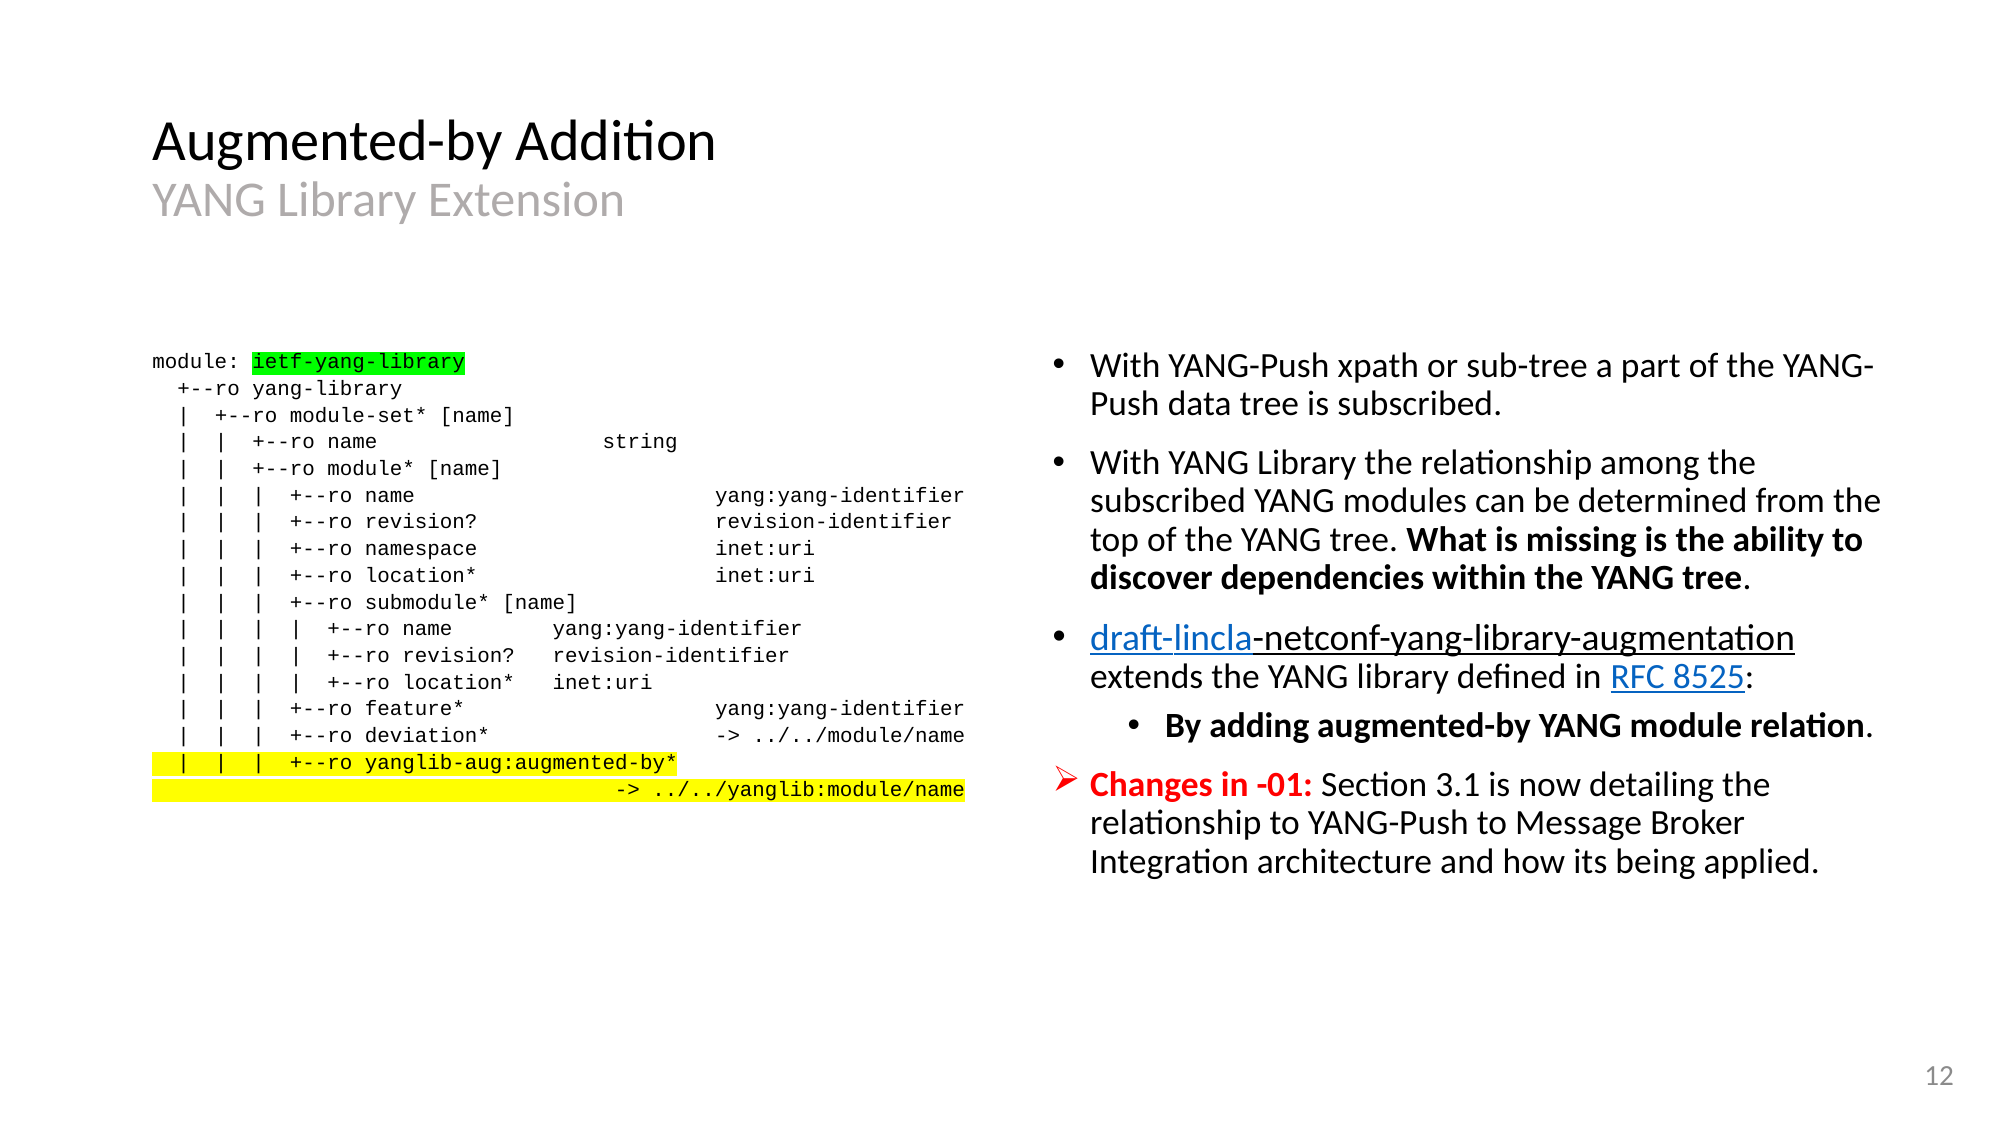

# Augmented-by Addition YANG Library Extension
module: ietf-yang-library
  +--ro yang-library
  |  +--ro module-set* [name]
  |  |  +--ro name                  string
  |  |  +--ro module* [name]
  |  |  |  +--ro name                        yang:yang-identifier
  |  |  |  +--ro revision?                   revision-identifier
  |  |  |  +--ro namespace                   inet:uri
  |  |  |  +--ro location*                   inet:uri
  |  |  |  +--ro submodule* [name]
  |  |  |  |  +--ro name        yang:yang-identifier
  |  |  |  |  +--ro revision?   revision-identifier
  |  |  |  |  +--ro location*   inet:uri
  |  |  |  +--ro feature*                    yang:yang-identifier
  |  |  |  +--ro deviation*                  -> ../../module/name
  |  |  |  +--ro yanglib-aug:augmented-by*
                                     -> ../../yanglib:module/name
With YANG-Push xpath or sub-tree a part of the YANG-Push data tree is subscribed.
With YANG Library the relationship among the subscribed YANG modules can be determined from the top of the YANG tree. What is missing is the ability to discover dependencies within the YANG tree.
draft-lincla-netconf-yang-library-augmentation extends the YANG library defined in RFC 8525:
By adding augmented-by YANG module relation.
Changes in -01: Section 3.1 is now detailing the relationship to YANG-Push to Message Broker Integration architecture and how its being applied.

12